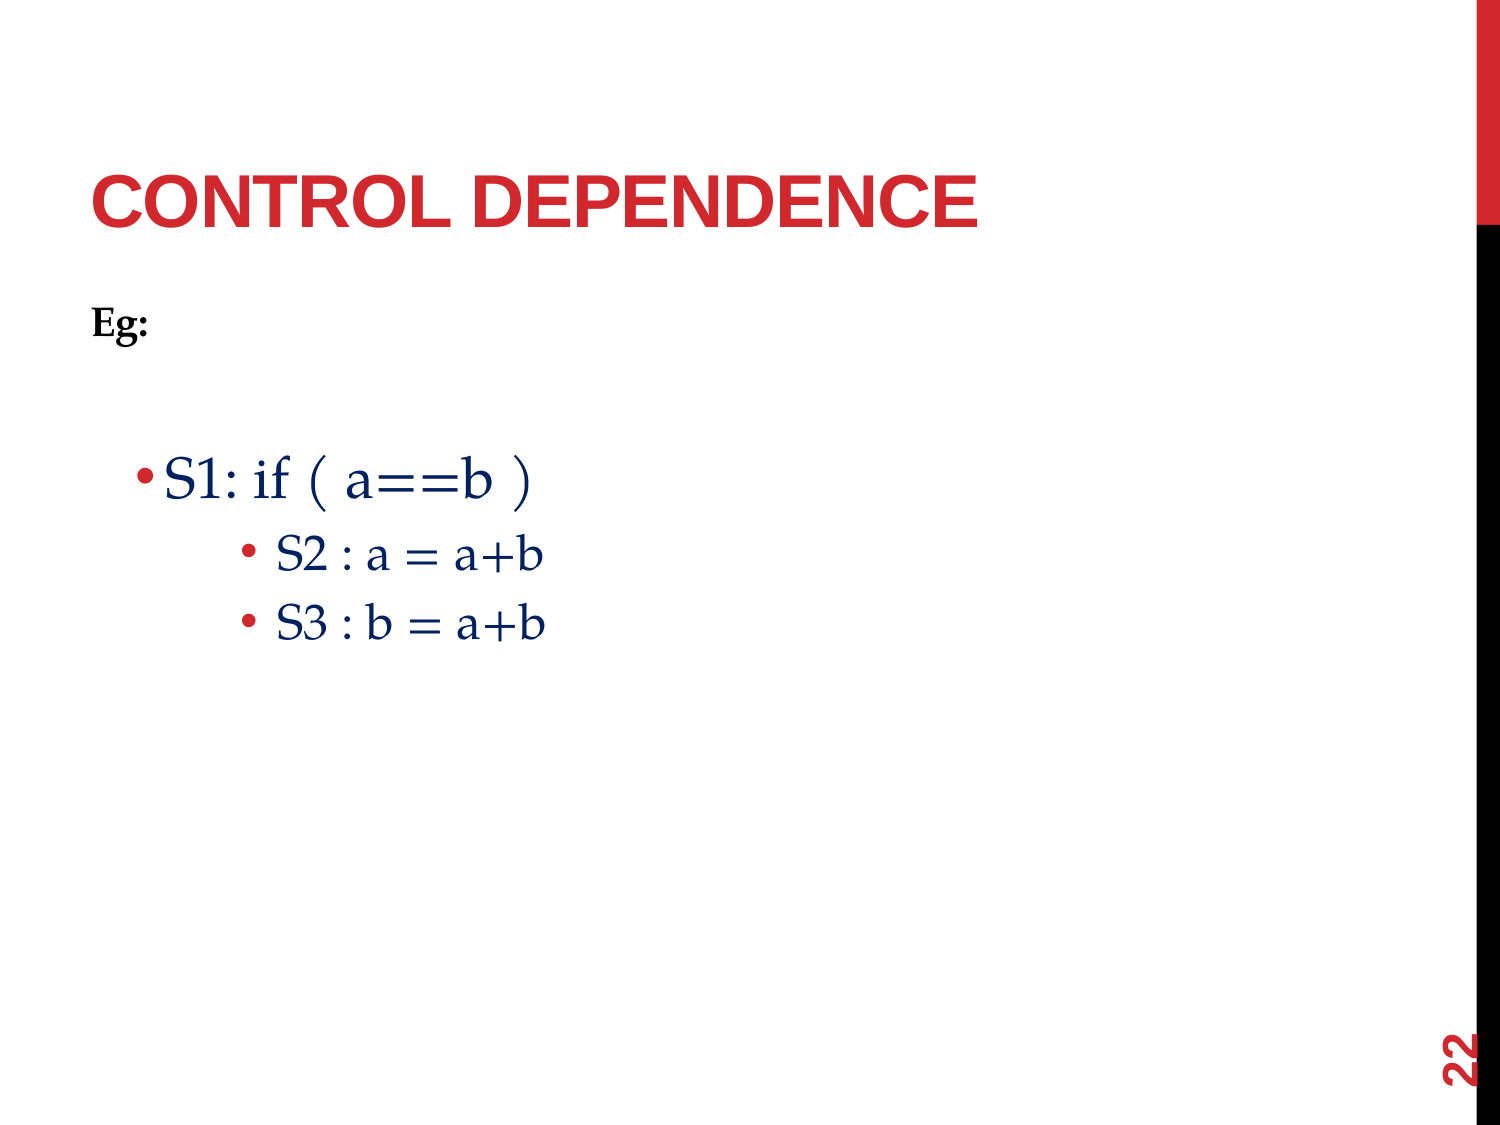

# Control Dependence
Eg:

S1: if ( a==b )
S2 : a = a+b
S3 : b = a+b
22